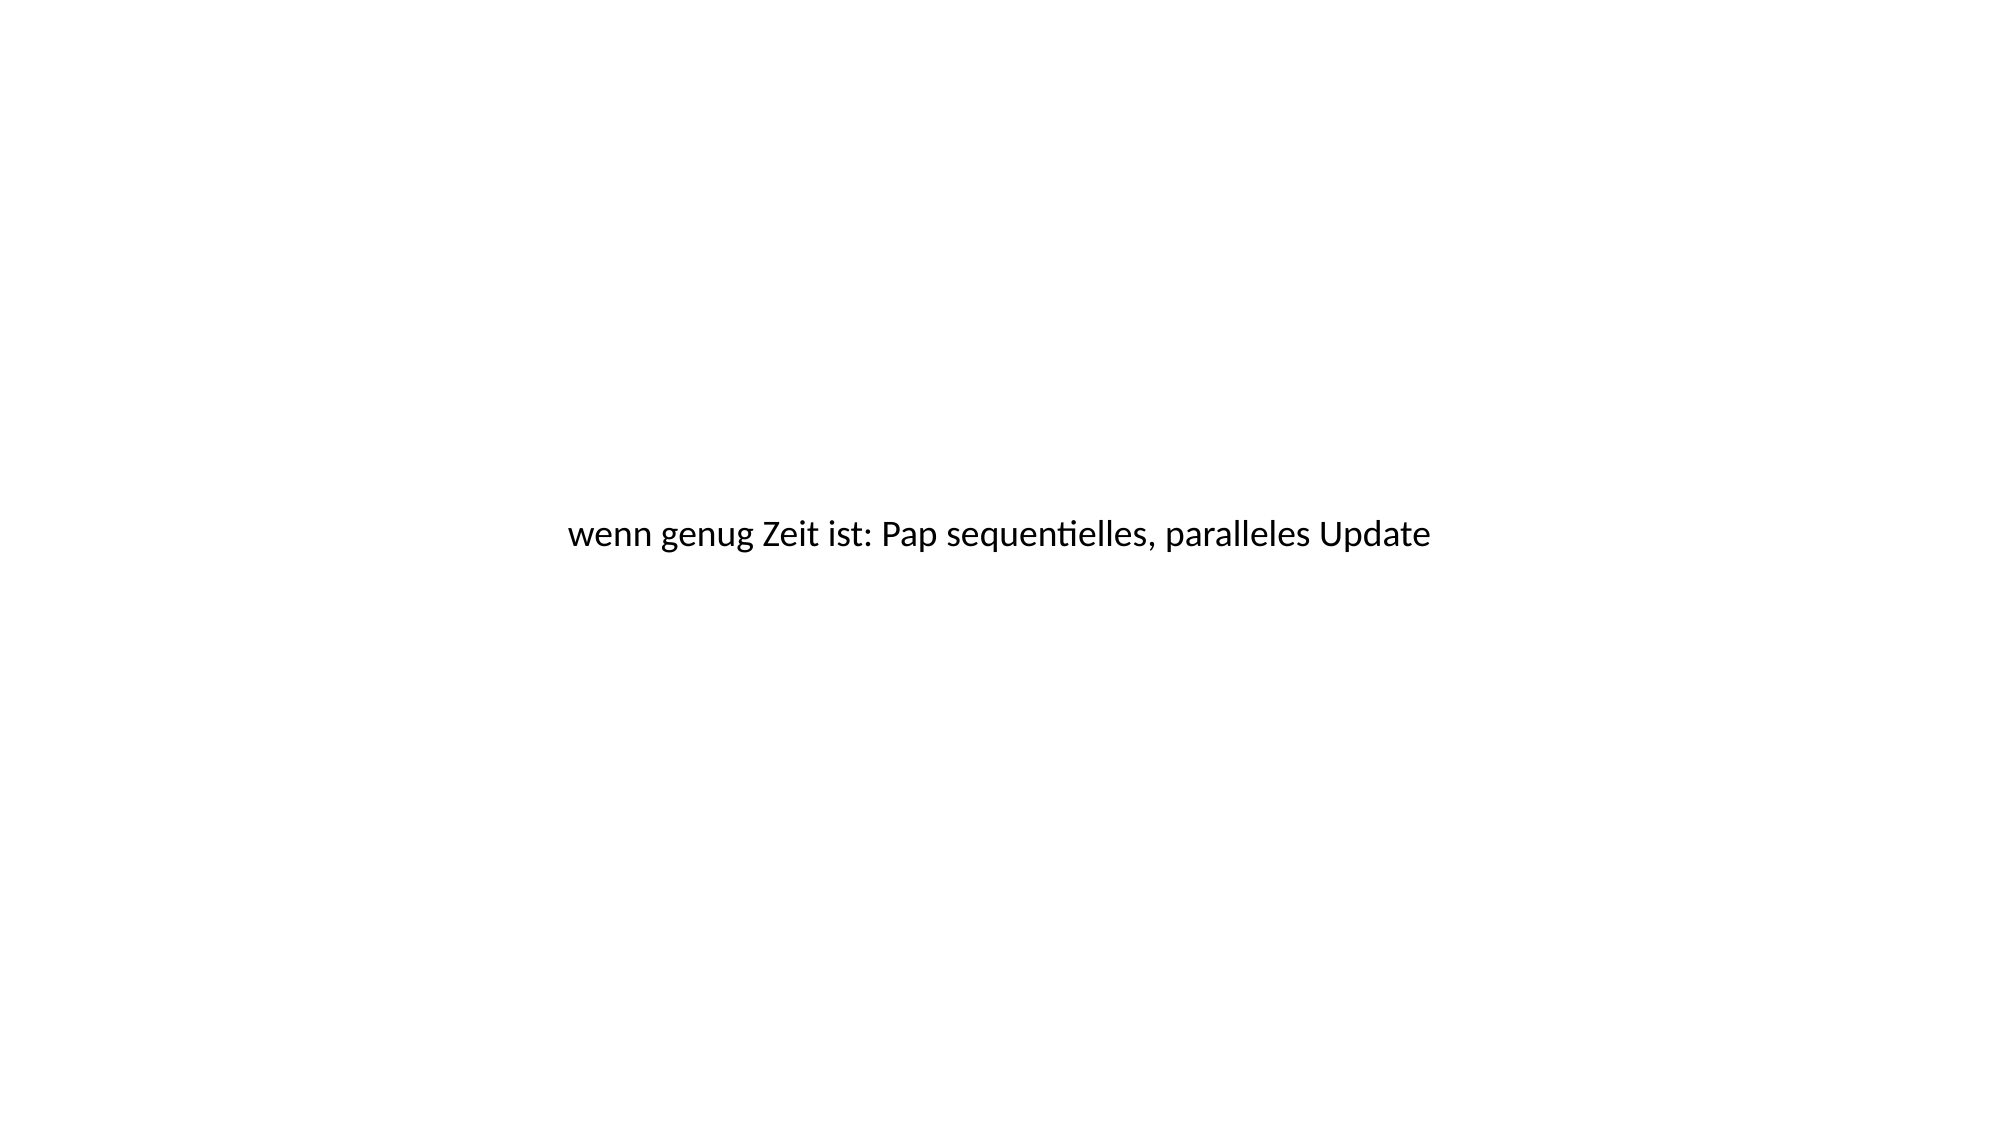

wenn genug Zeit ist: Pap sequentielles, paralleles Update